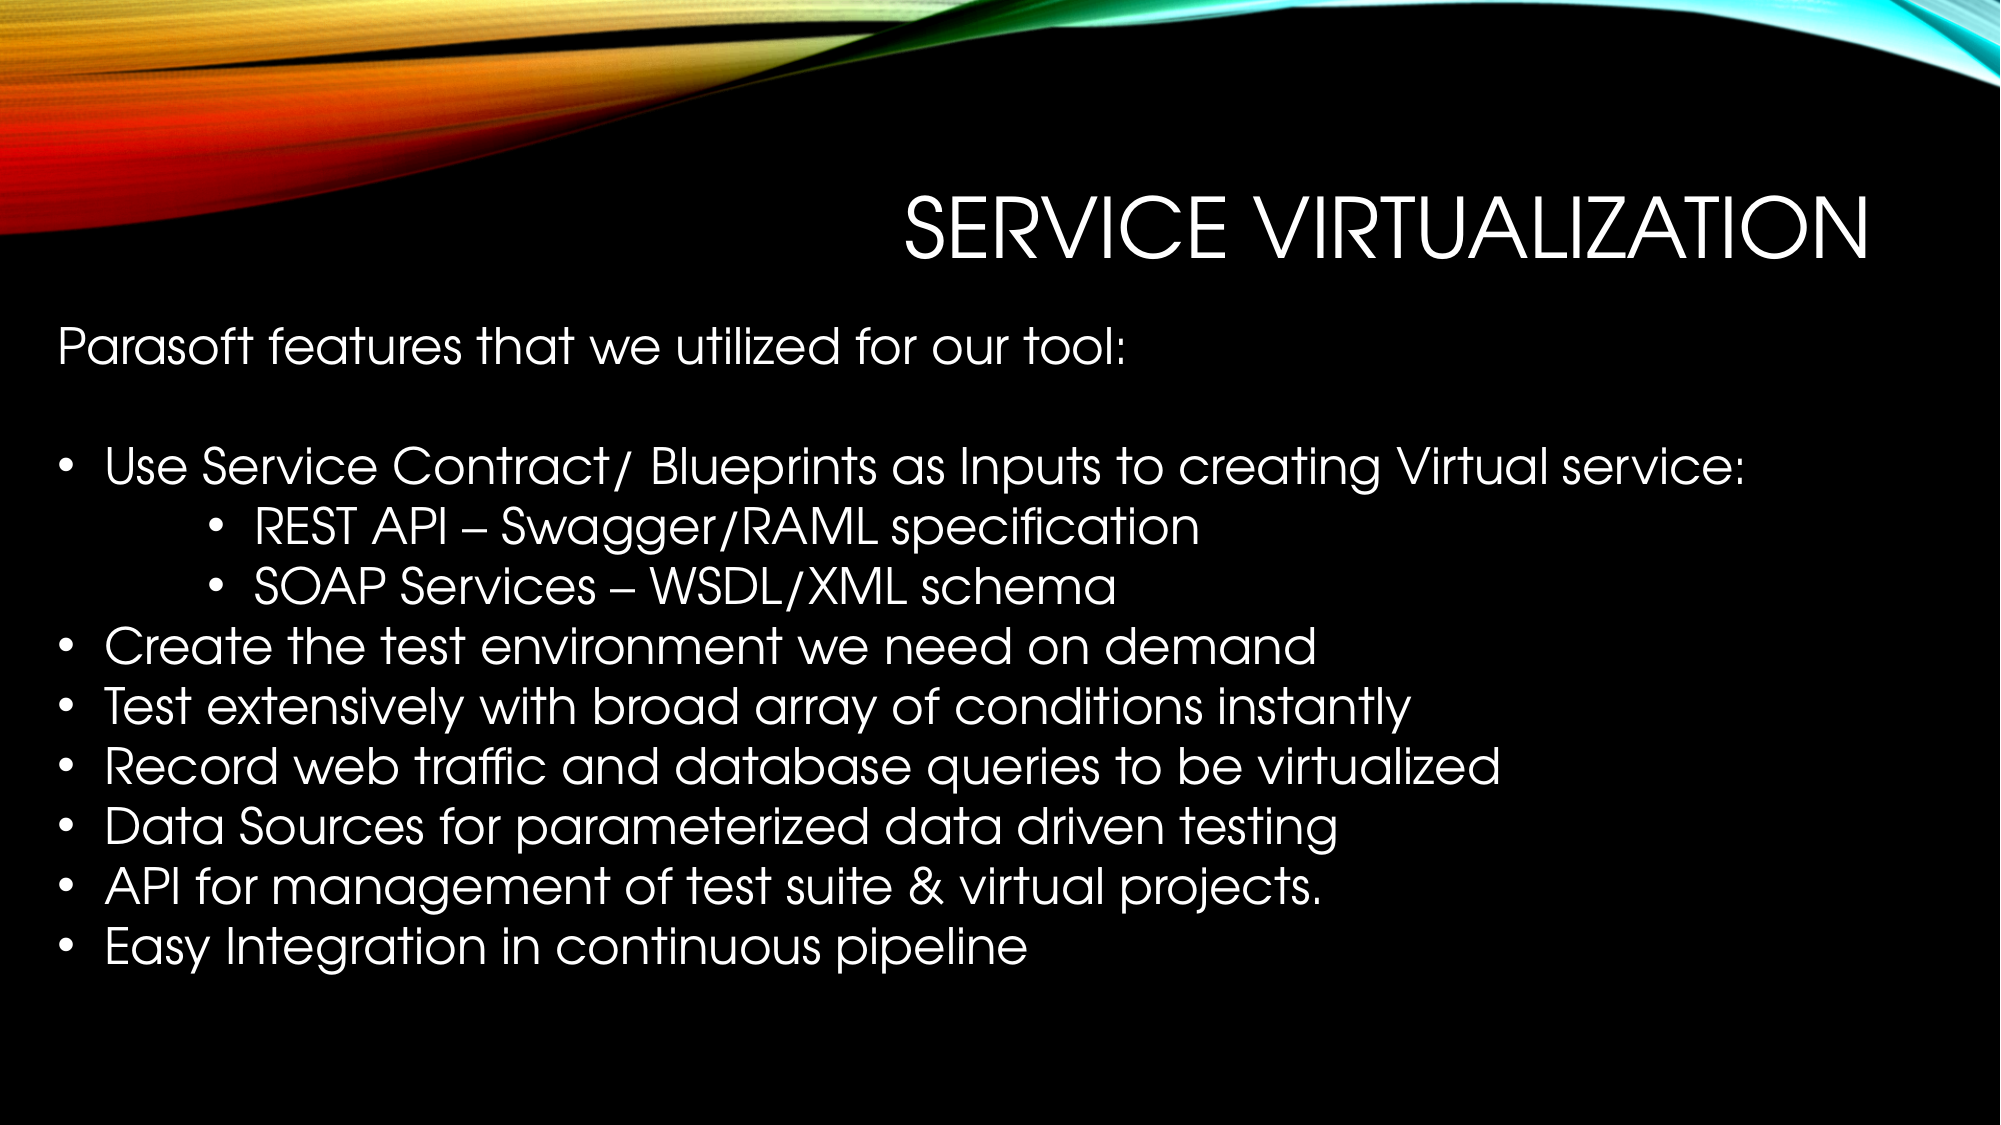

# Service virtualization
Parasoft features that we utilized for our tool:

Use Service Contract/ Blueprints as Inputs to creating Virtual service:
REST API – Swagger/RAML specification
SOAP Services – WSDL/XML schema
Create the test environment we need on demand
Test extensively with broad array of conditions instantly
Record web traffic and database queries to be virtualized
Data Sources for parameterized data driven testing
API for management of test suite & virtual projects.
Easy Integration in continuous pipeline